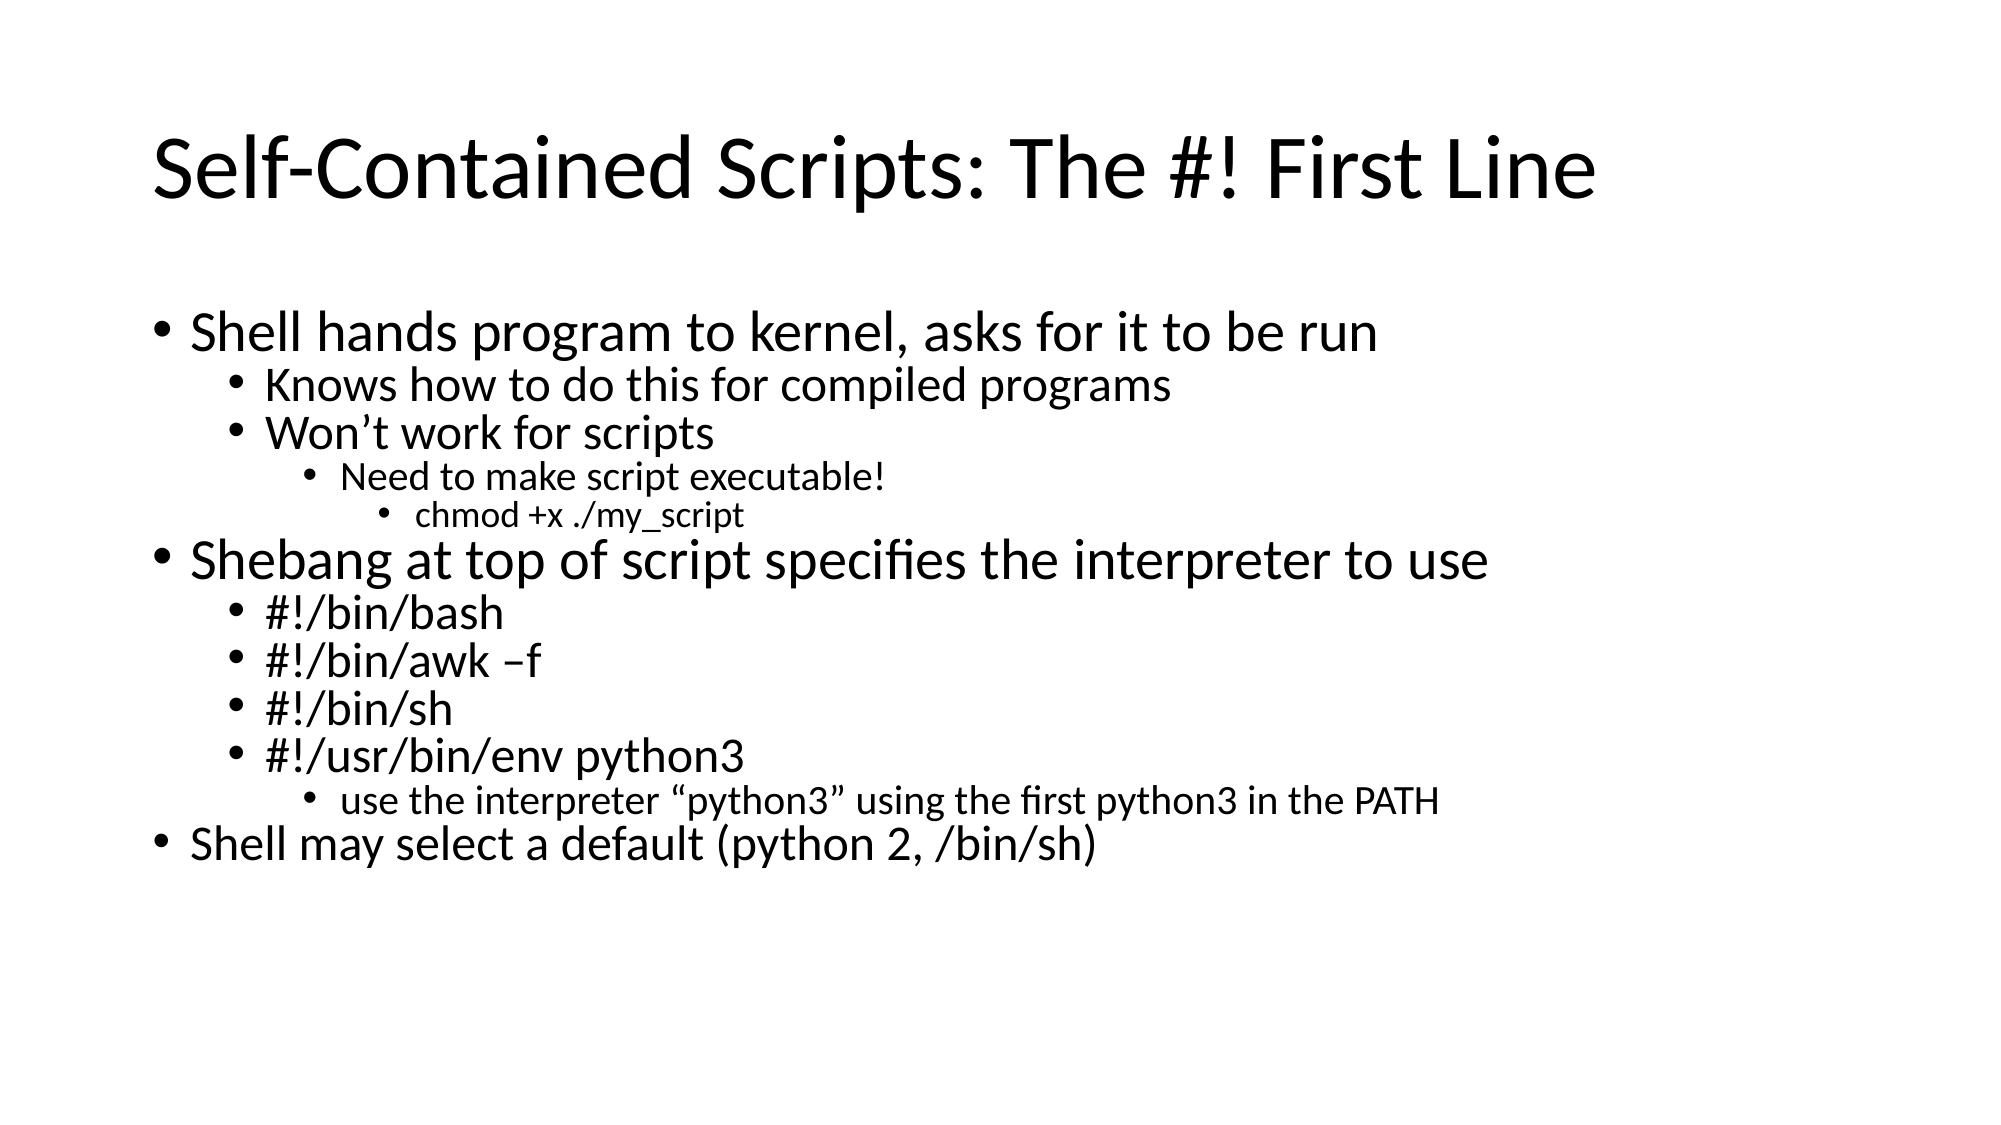

# Self-Contained Scripts: The #! First Line
Shell hands program to kernel, asks for it to be run
Knows how to do this for compiled programs
Won’t work for scripts
Need to make script executable!
chmod +x ./my_script
Shebang at top of script specifies the interpreter to use
#!/bin/bash
#!/bin/awk –f
#!/bin/sh
#!/usr/bin/env python3
use the interpreter “python3” using the first python3 in the PATH
Shell may select a default (python 2, /bin/sh)